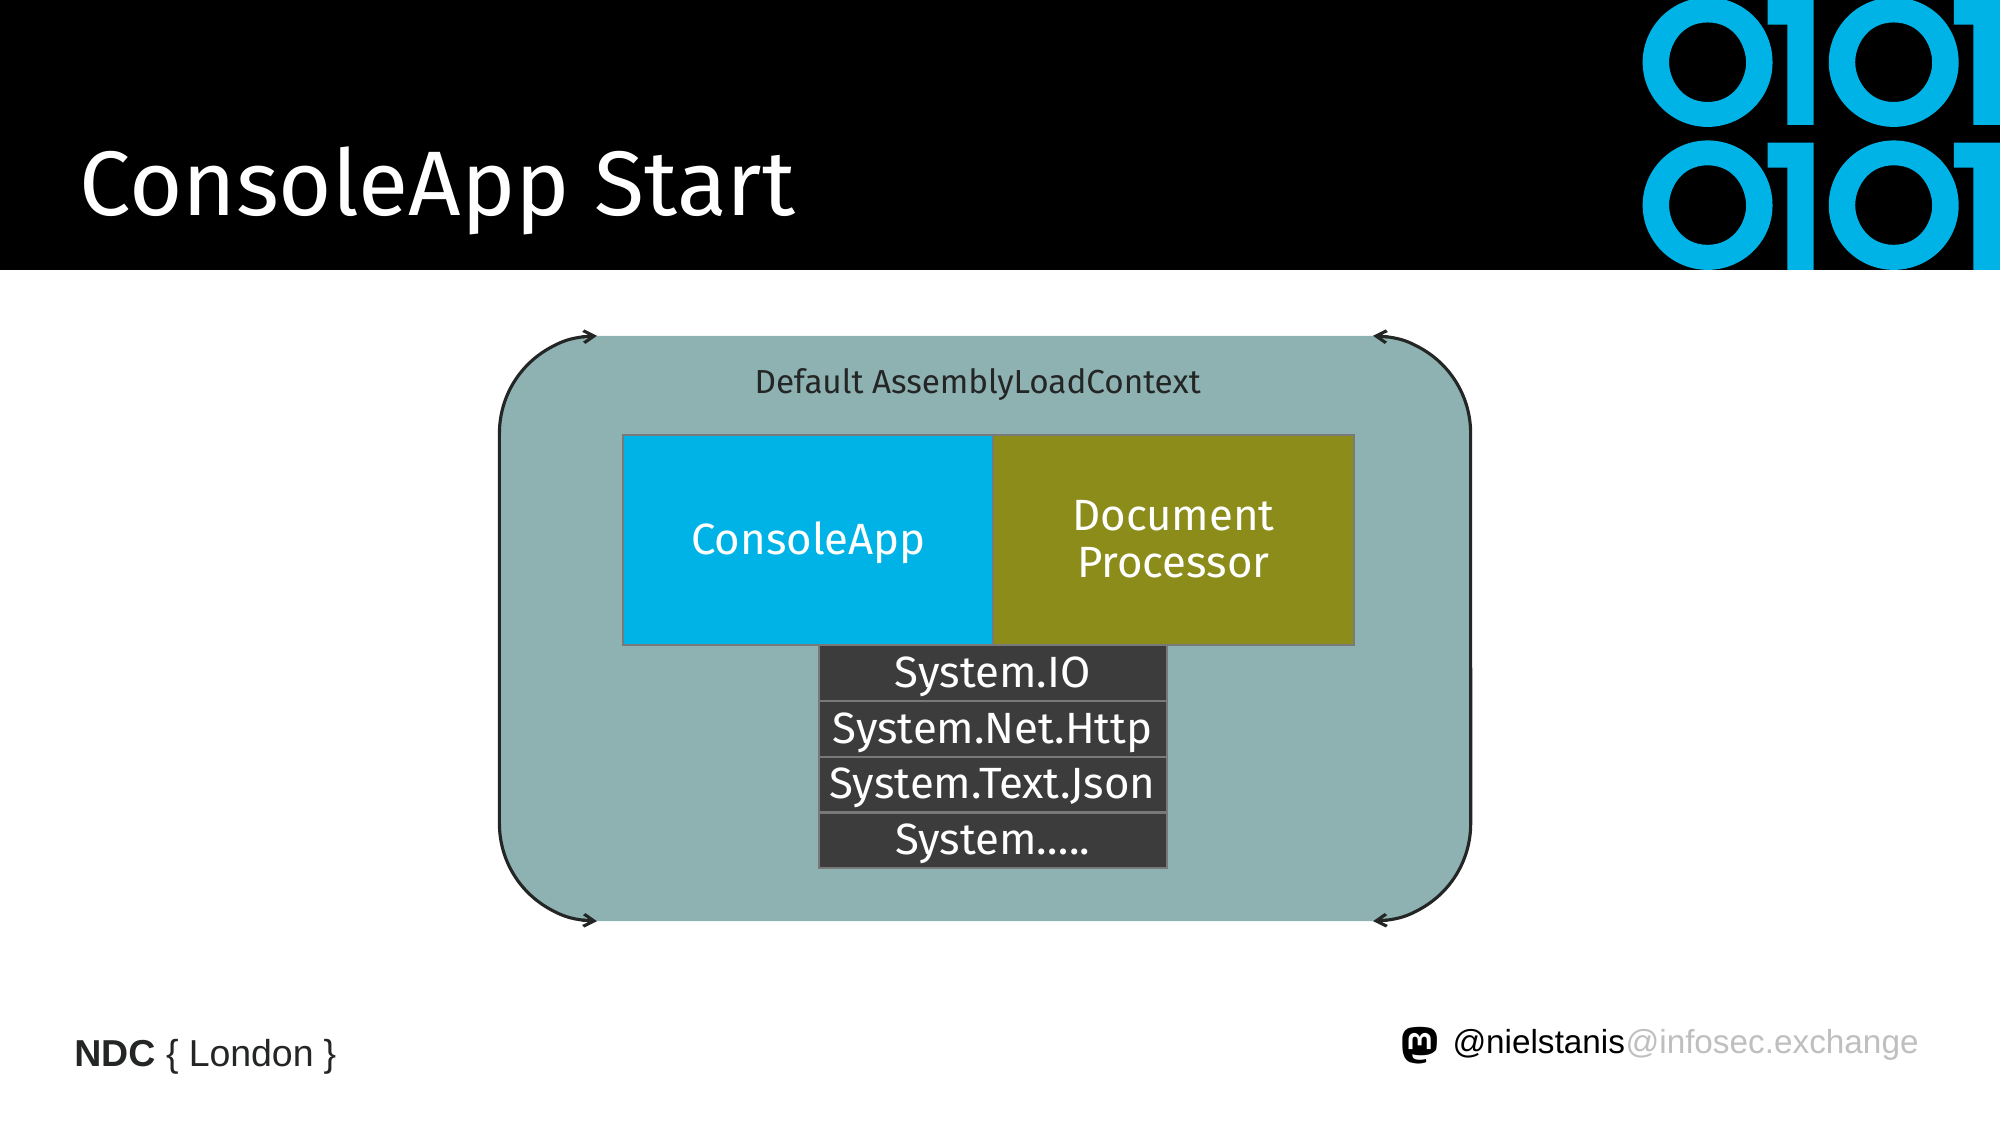

# ConsoleApp Start

ConsoleApp
Document
Processor
System.IO
System.Net.Http
System.Text.Json
System…..

Default AssemblyLoadContext